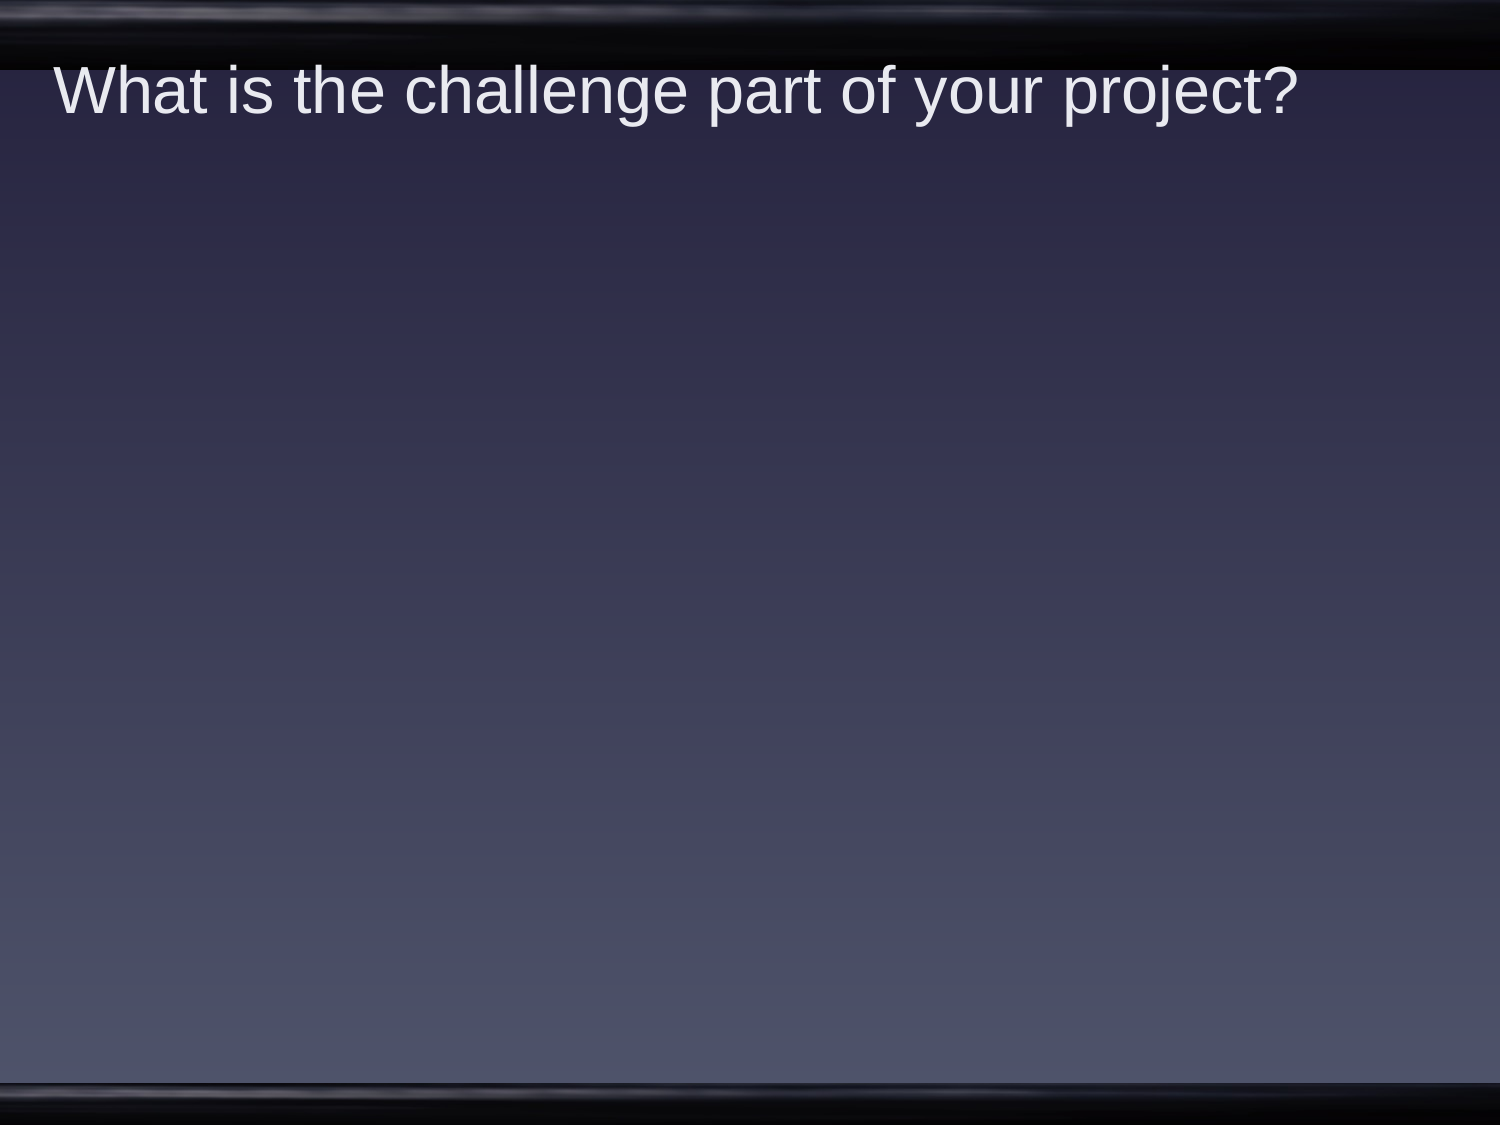

# What is the challenge part of your project?